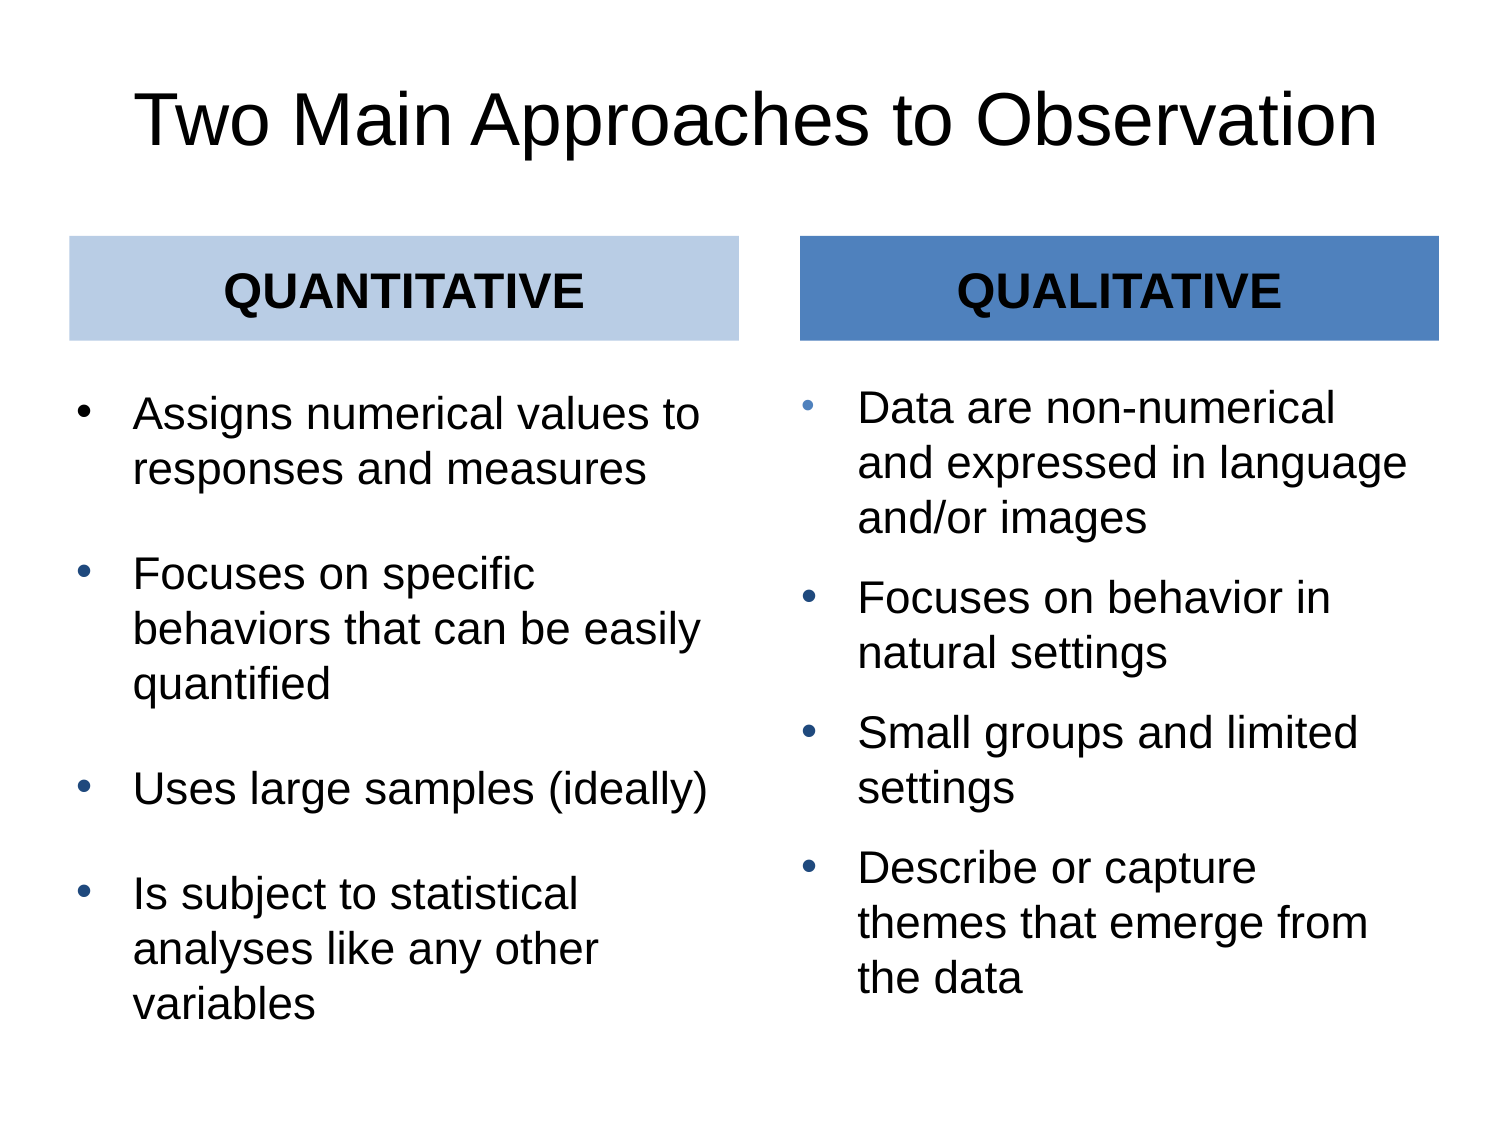

# Two Main Approaches to Observation
QUANTITATIVE
QUALITATIVE
Data are non-numerical and expressed in language and/or images
Focuses on behavior in natural settings
Small groups and limited settings
Describe or capture themes that emerge from the data

Assigns numerical values to responses and measures
Focuses on specific behaviors that can be easily quantified
Uses large samples (ideally)
Is subject to statistical analyses like any other variables